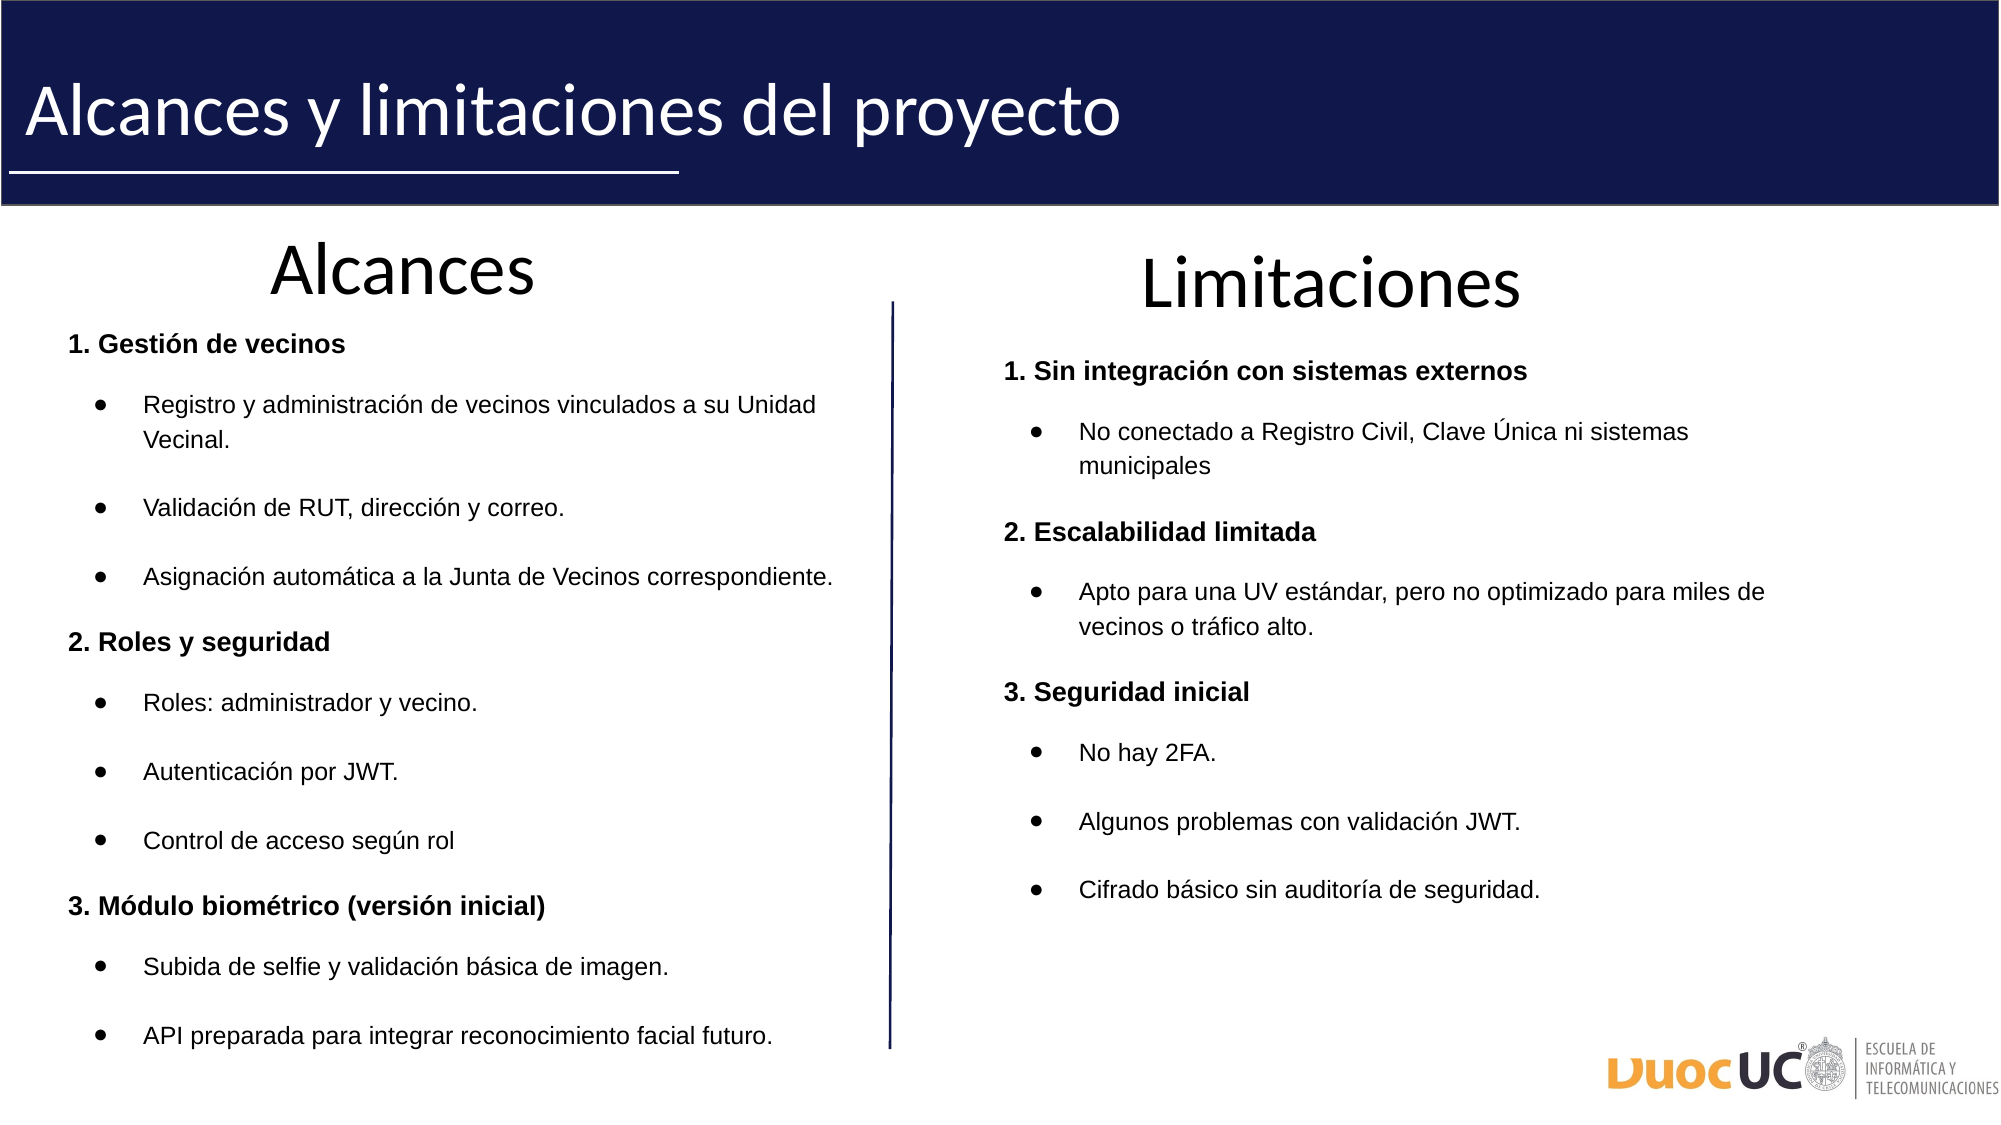

Alcances y limitaciones del proyecto

Alcances
Limitaciones
1. Sin integración con sistemas externos
No conectado a Registro Civil, Clave Única ni sistemas municipales
2. Escalabilidad limitada
Apto para una UV estándar, pero no optimizado para miles de vecinos o tráfico alto.
3. Seguridad inicial
No hay 2FA.
Algunos problemas con validación JWT.
Cifrado básico sin auditoría de seguridad.

1. Gestión de vecinos
Registro y administración de vecinos vinculados a su Unidad Vecinal.
Validación de RUT, dirección y correo.
Asignación automática a la Junta de Vecinos correspondiente.
2. Roles y seguridad
Roles: administrador y vecino.
Autenticación por JWT.
Control de acceso según rol
3. Módulo biométrico (versión inicial)
Subida de selfie y validación básica de imagen.
API preparada para integrar reconocimiento facial futuro.